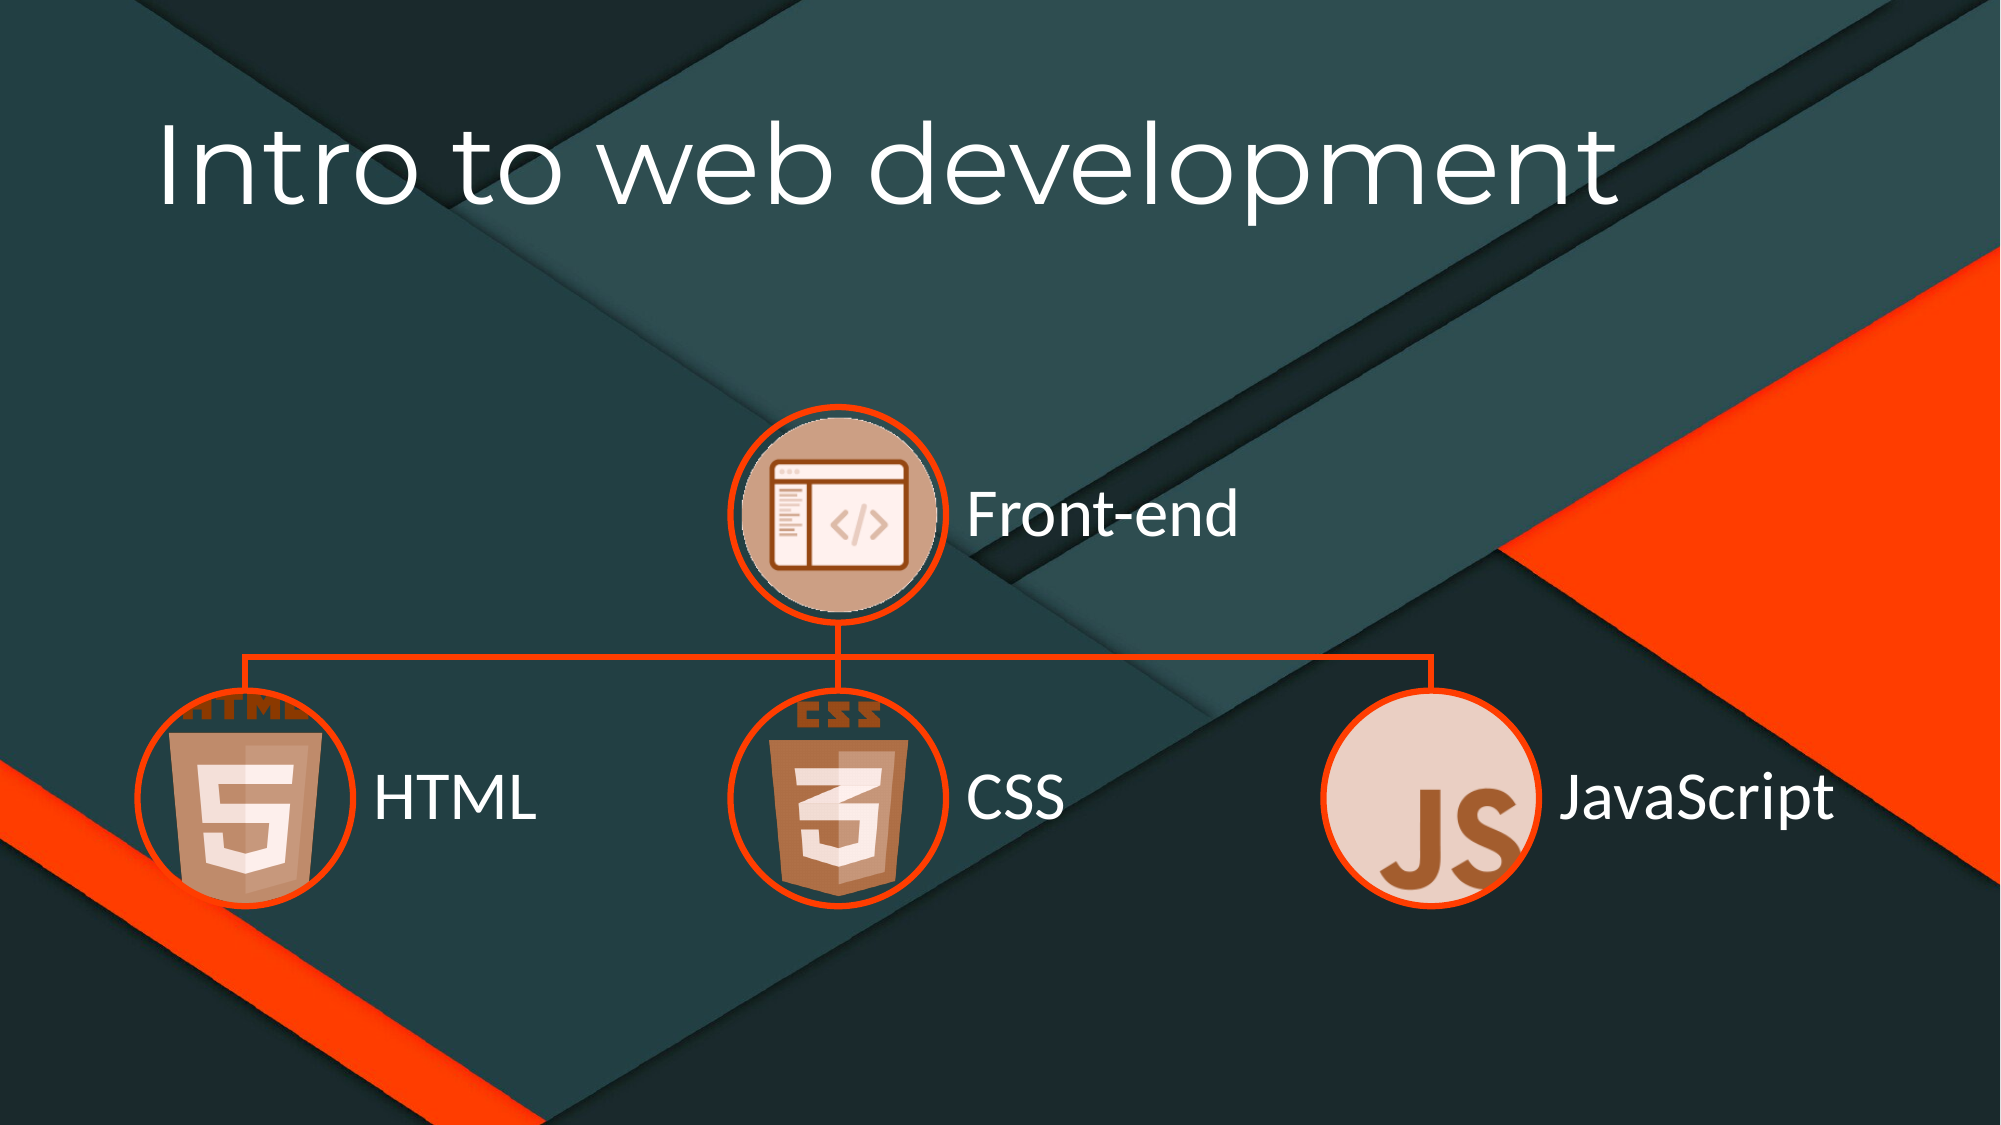

# Intro to web development
Front-end
HTML
CSS
JavaScript